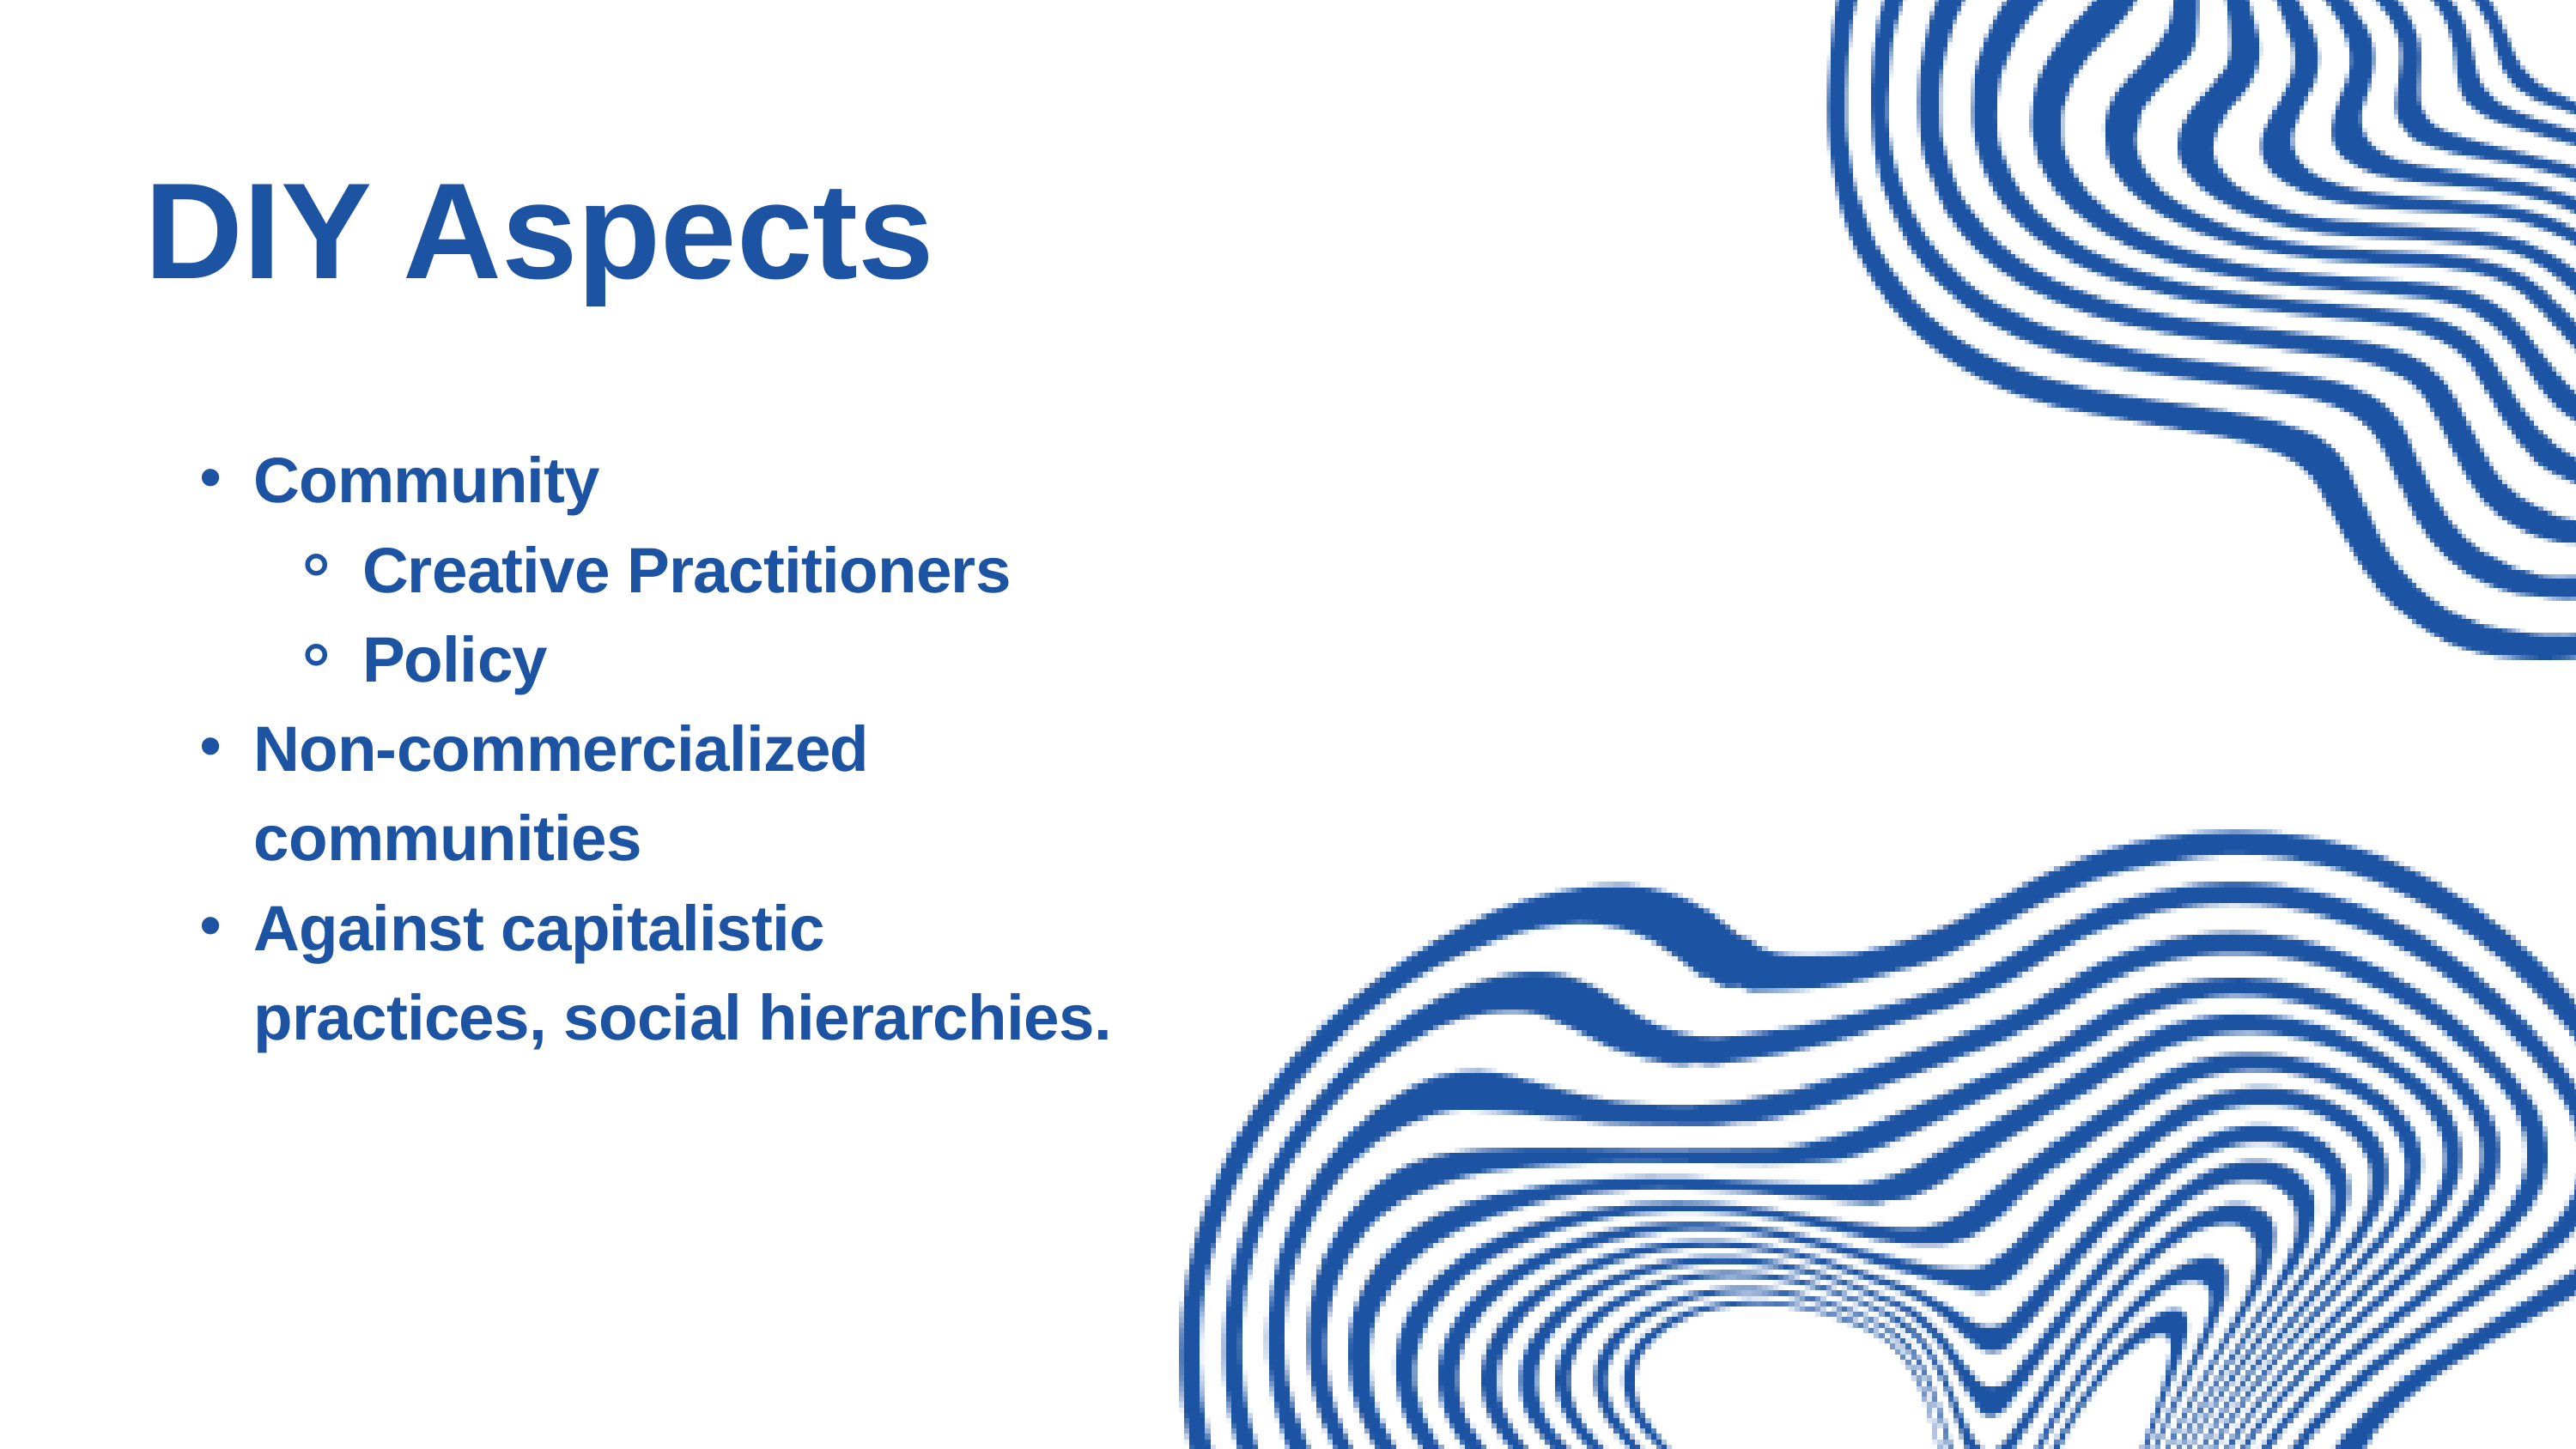

DIY Aspects
Community
Creative Practitioners
Policy
Non-commercialized communities
Against capitalistic practices, social hierarchies.